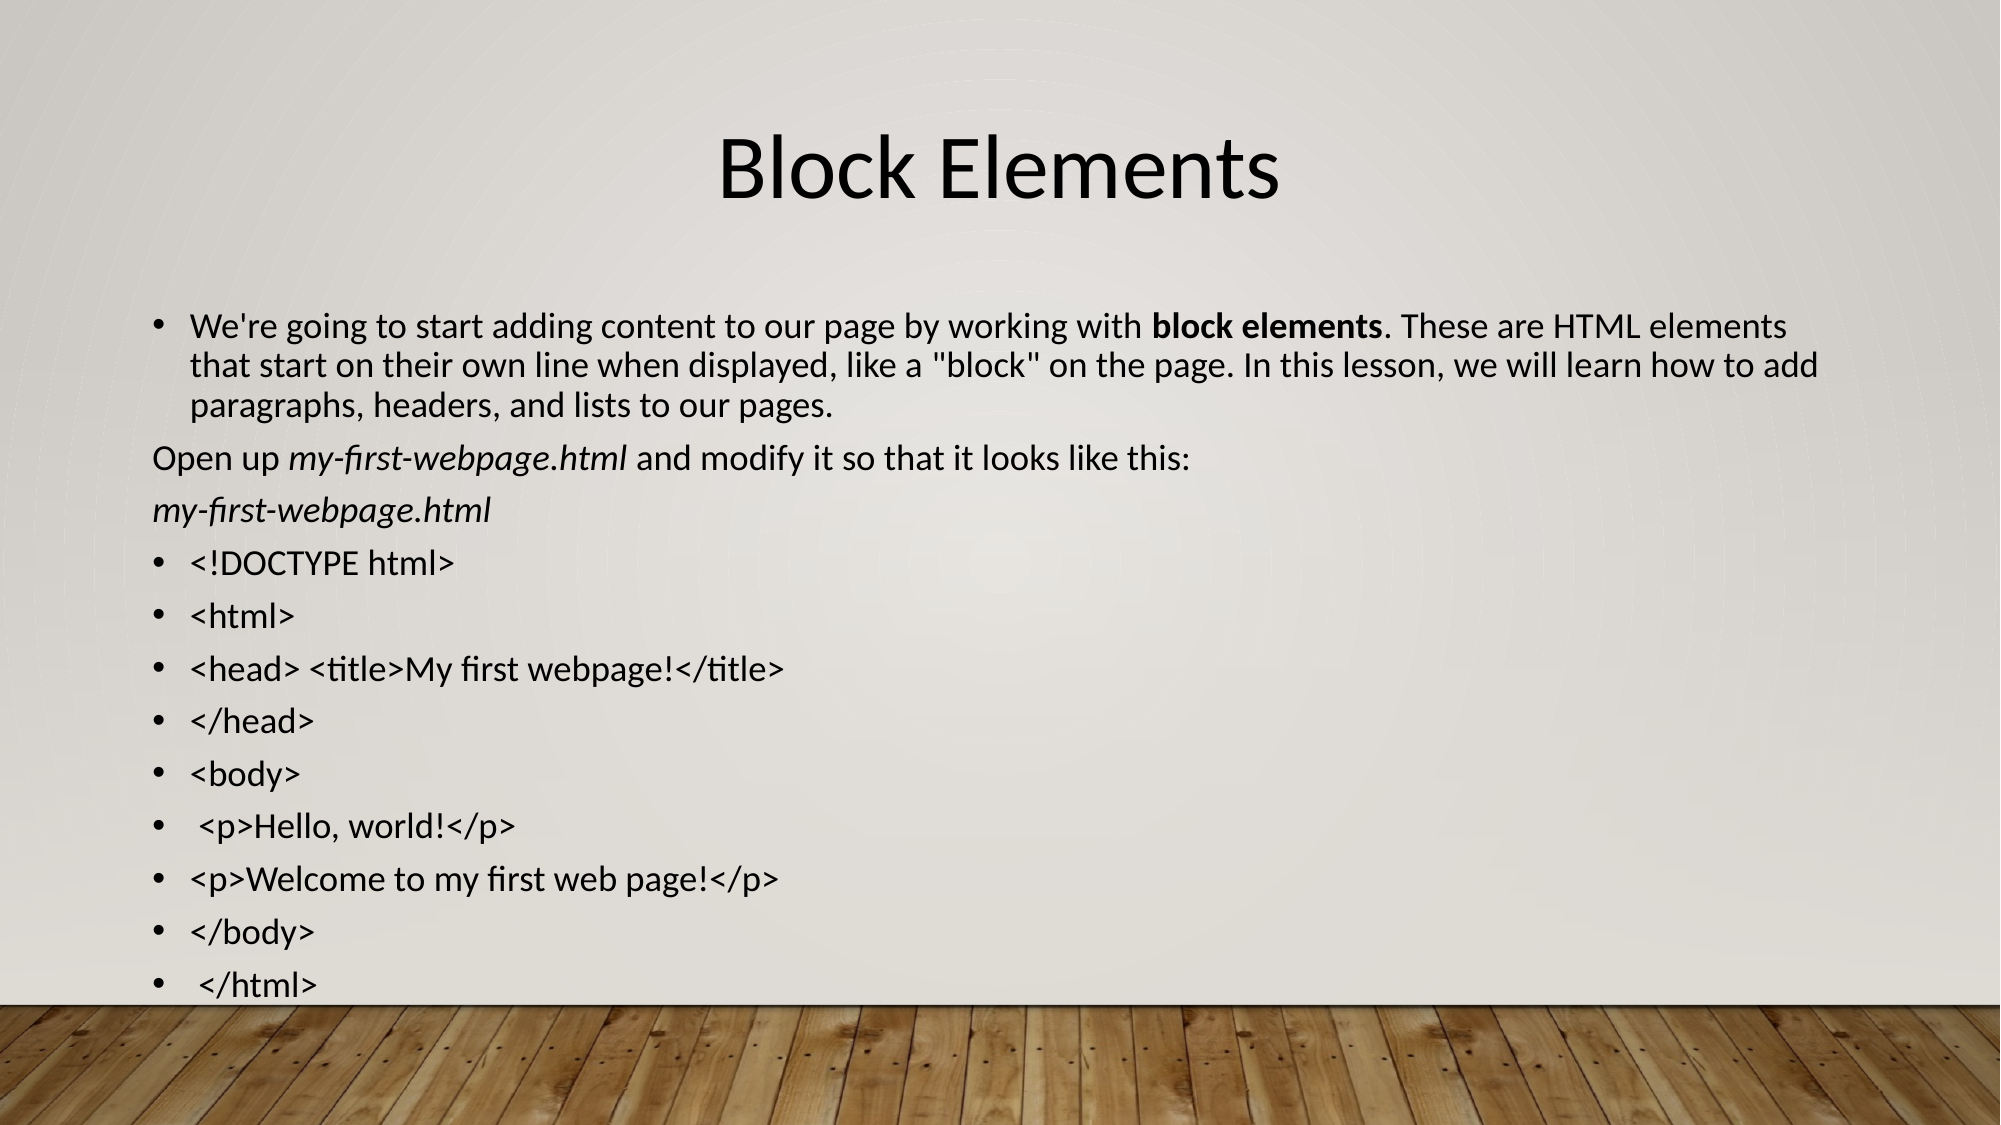

Block Elements
We're going to start adding content to our page by working with block elements. These are HTML elements that start on their own line when displayed, like a "block" on the page. In this lesson, we will learn how to add paragraphs, headers, and lists to our pages.
Open up my-first-webpage.html and modify it so that it looks like this:
my-first-webpage.html
<!DOCTYPE html>
<html>
<head> <title>My first webpage!</title>
</head>
<body>
 <p>Hello, world!</p>
<p>Welcome to my first web page!</p>
</body>
 </html>